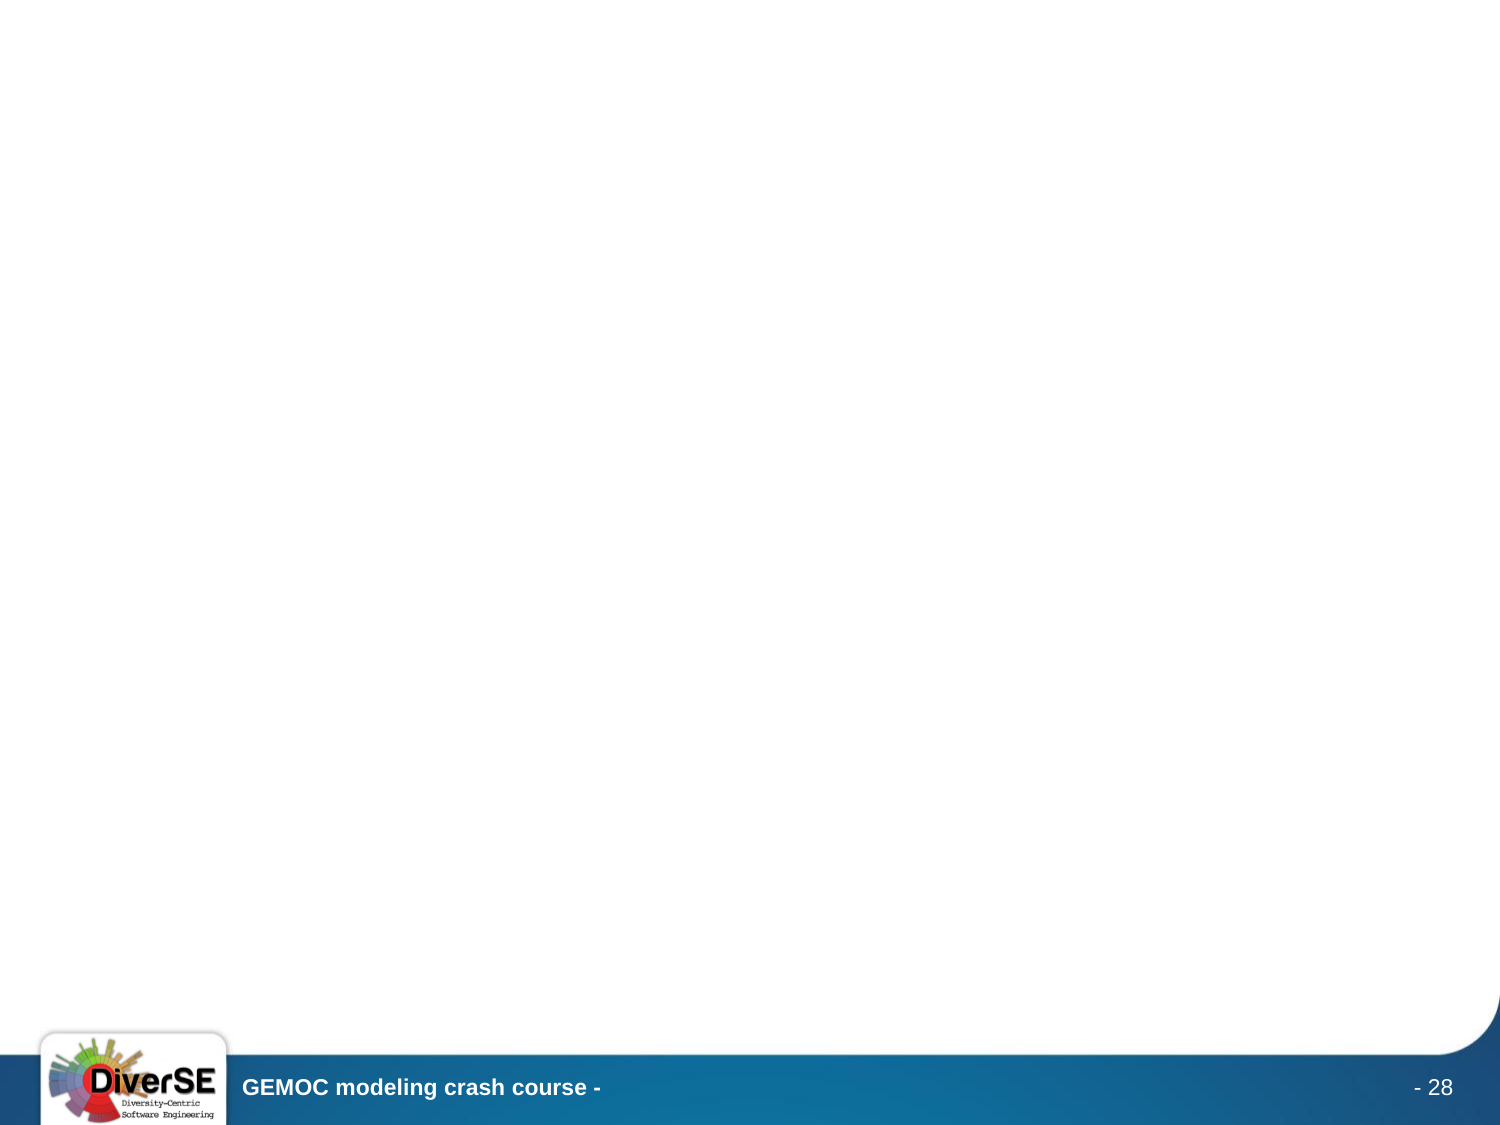

#

GEMOC modeling crash course -
- 28